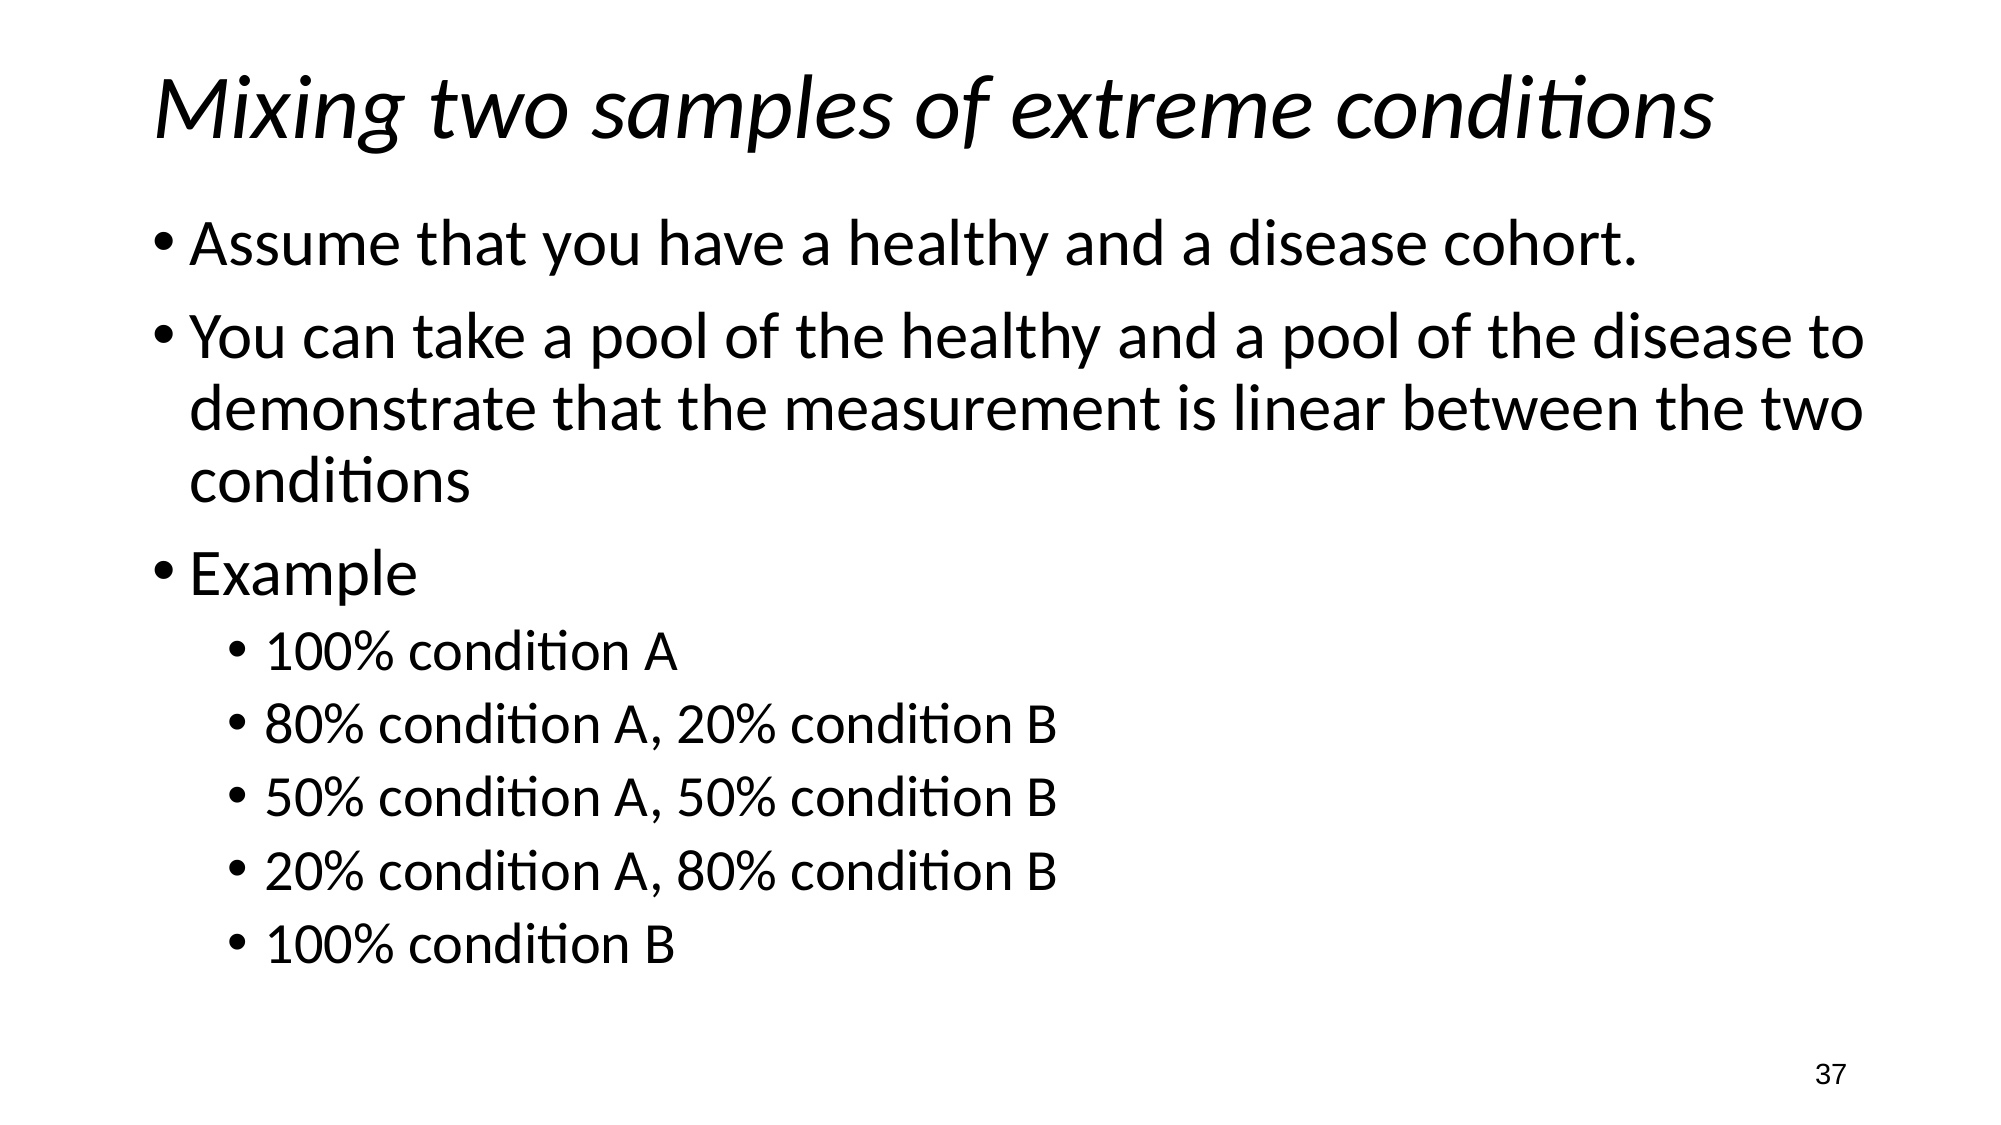

# Mixing two samples of extreme conditions
Assume that you have a healthy and a disease cohort.
You can take a pool of the healthy and a pool of the disease to demonstrate that the measurement is linear between the two conditions
Example
100% condition A
80% condition A, 20% condition B
50% condition A, 50% condition B
20% condition A, 80% condition B
100% condition B
37